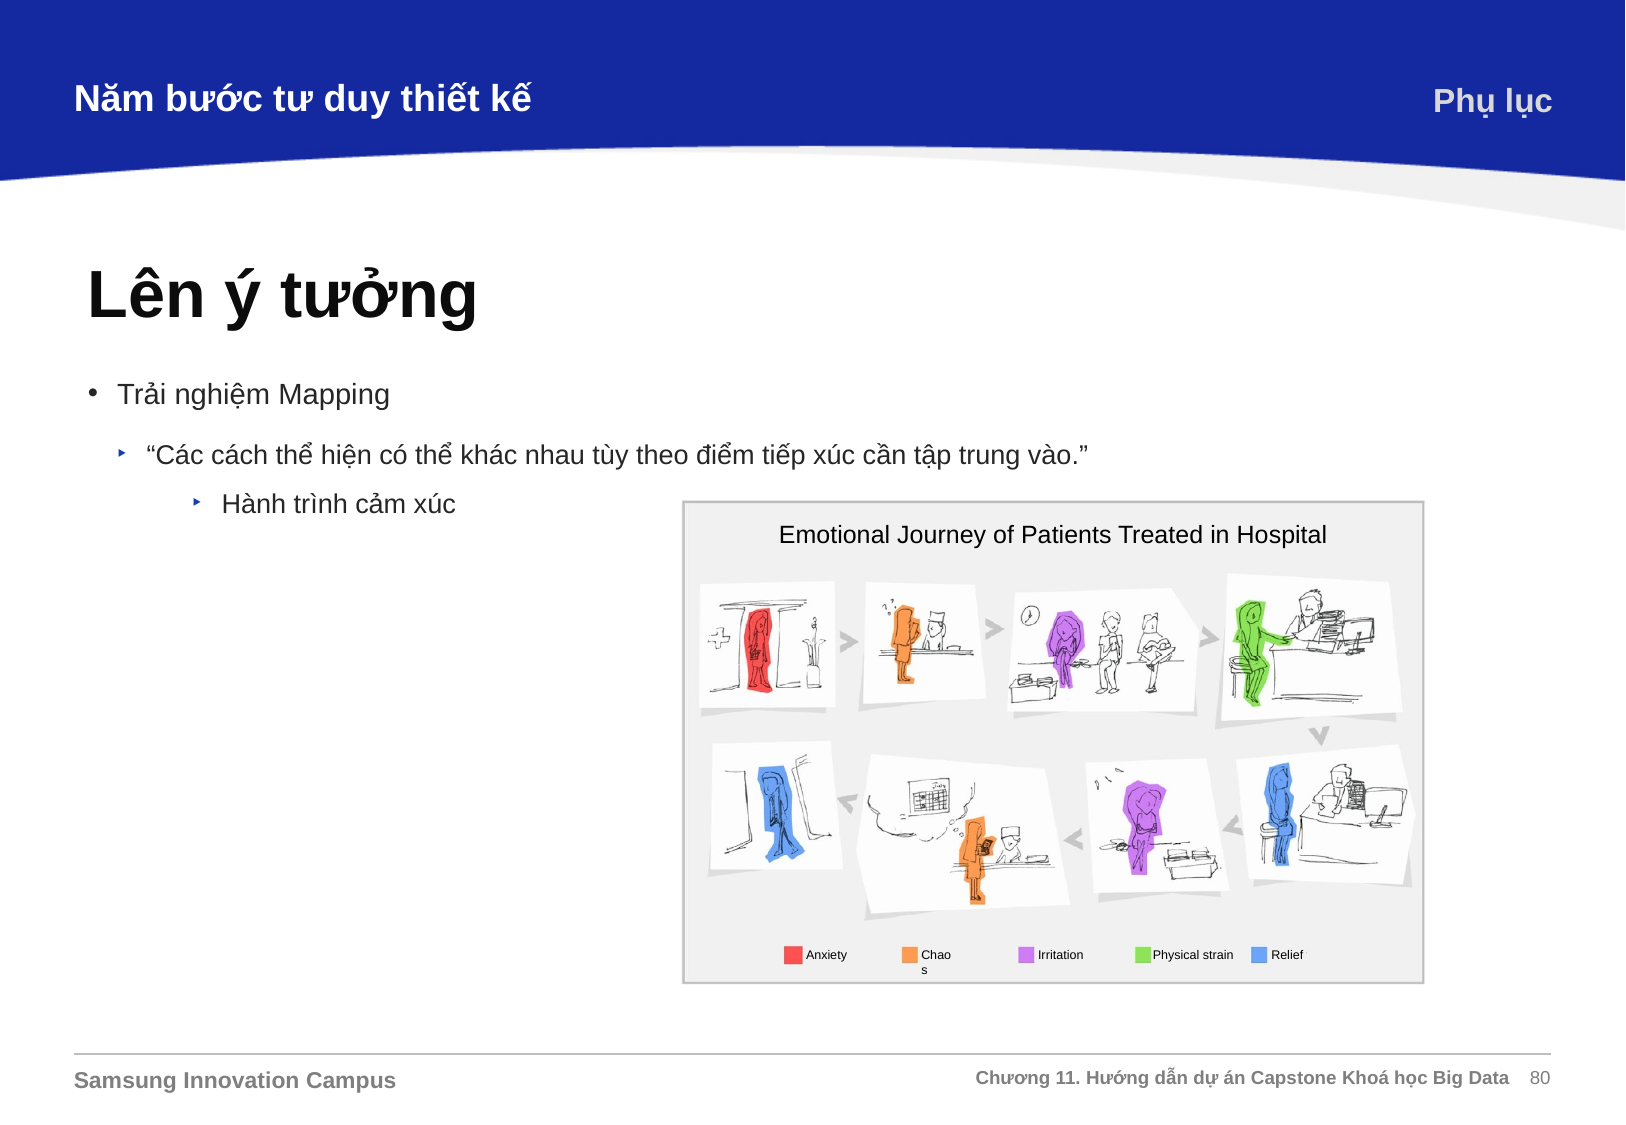

Năm bước tư duy thiết kế
Phụ lục
Lên ý tưởng
Trải nghiệm Mapping
“Các cách thể hiện có thể khác nhau tùy theo điểm tiếp xúc cần tập trung vào.”
Hành trình cảm xúc

Emotional Journey of Patients Treated in Hospital
Anxiety
Chaos
Irritation
Physical strain
Relief